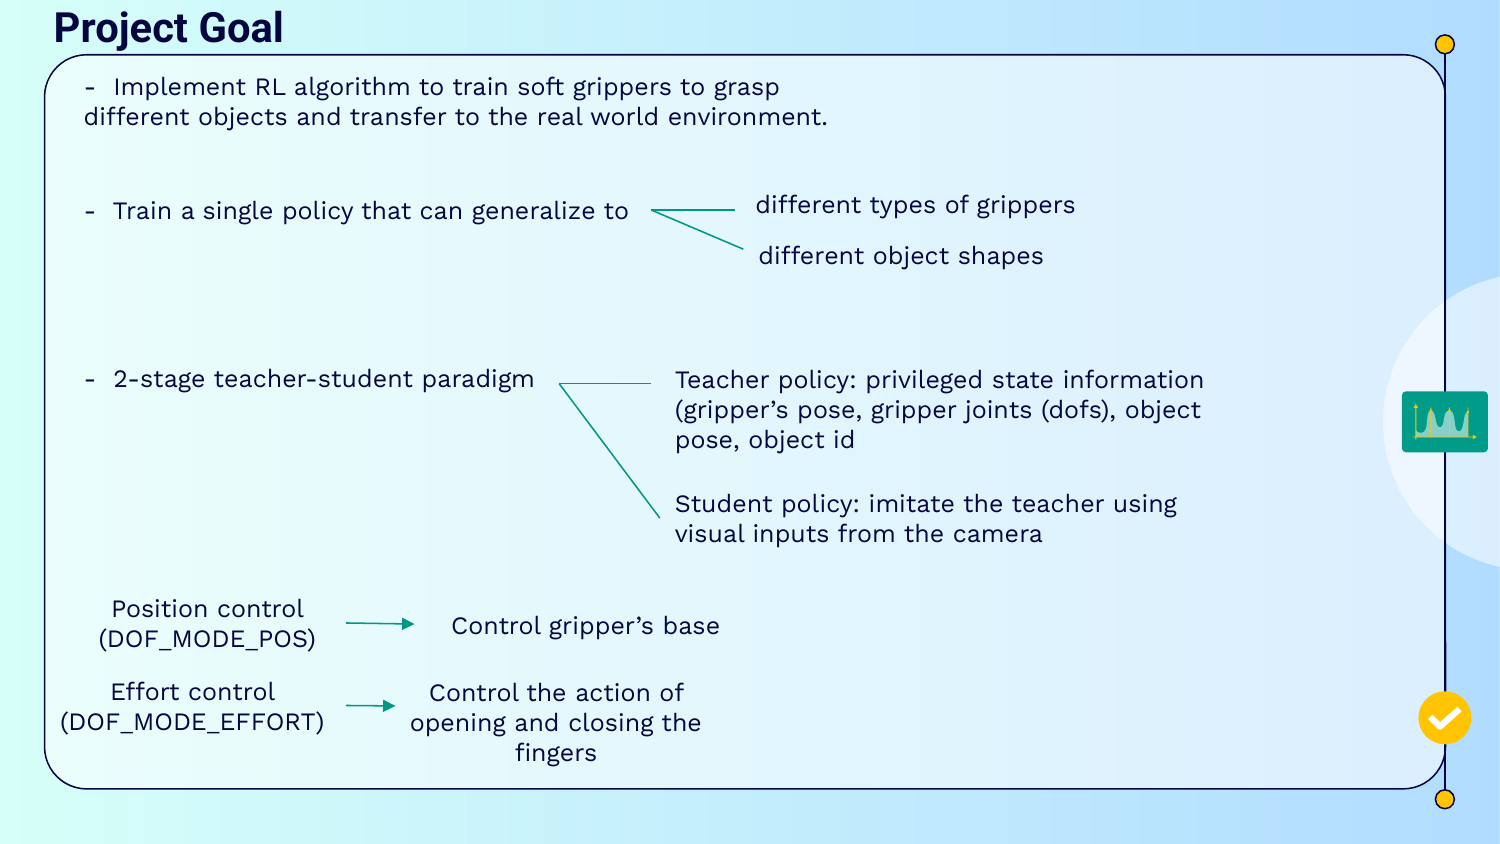

# Project Goal
-  Implement RL algorithm to train soft grippers to grasp different objects and transfer to the real world environment.
different types of grippers
-  Train a single policy that can generalize to
different object shapes
-  2-stage teacher-student paradigm
Teacher policy: privileged state information (gripper’s pose, gripper joints (dofs), object pose, object id
Student policy: imitate the teacher using visual inputs from the camera

Position control (DOF_MODE_POS)
Control gripper’s base
Effort control (DOF_MODE_EFFORT)
Control the action of opening and closing the fingers